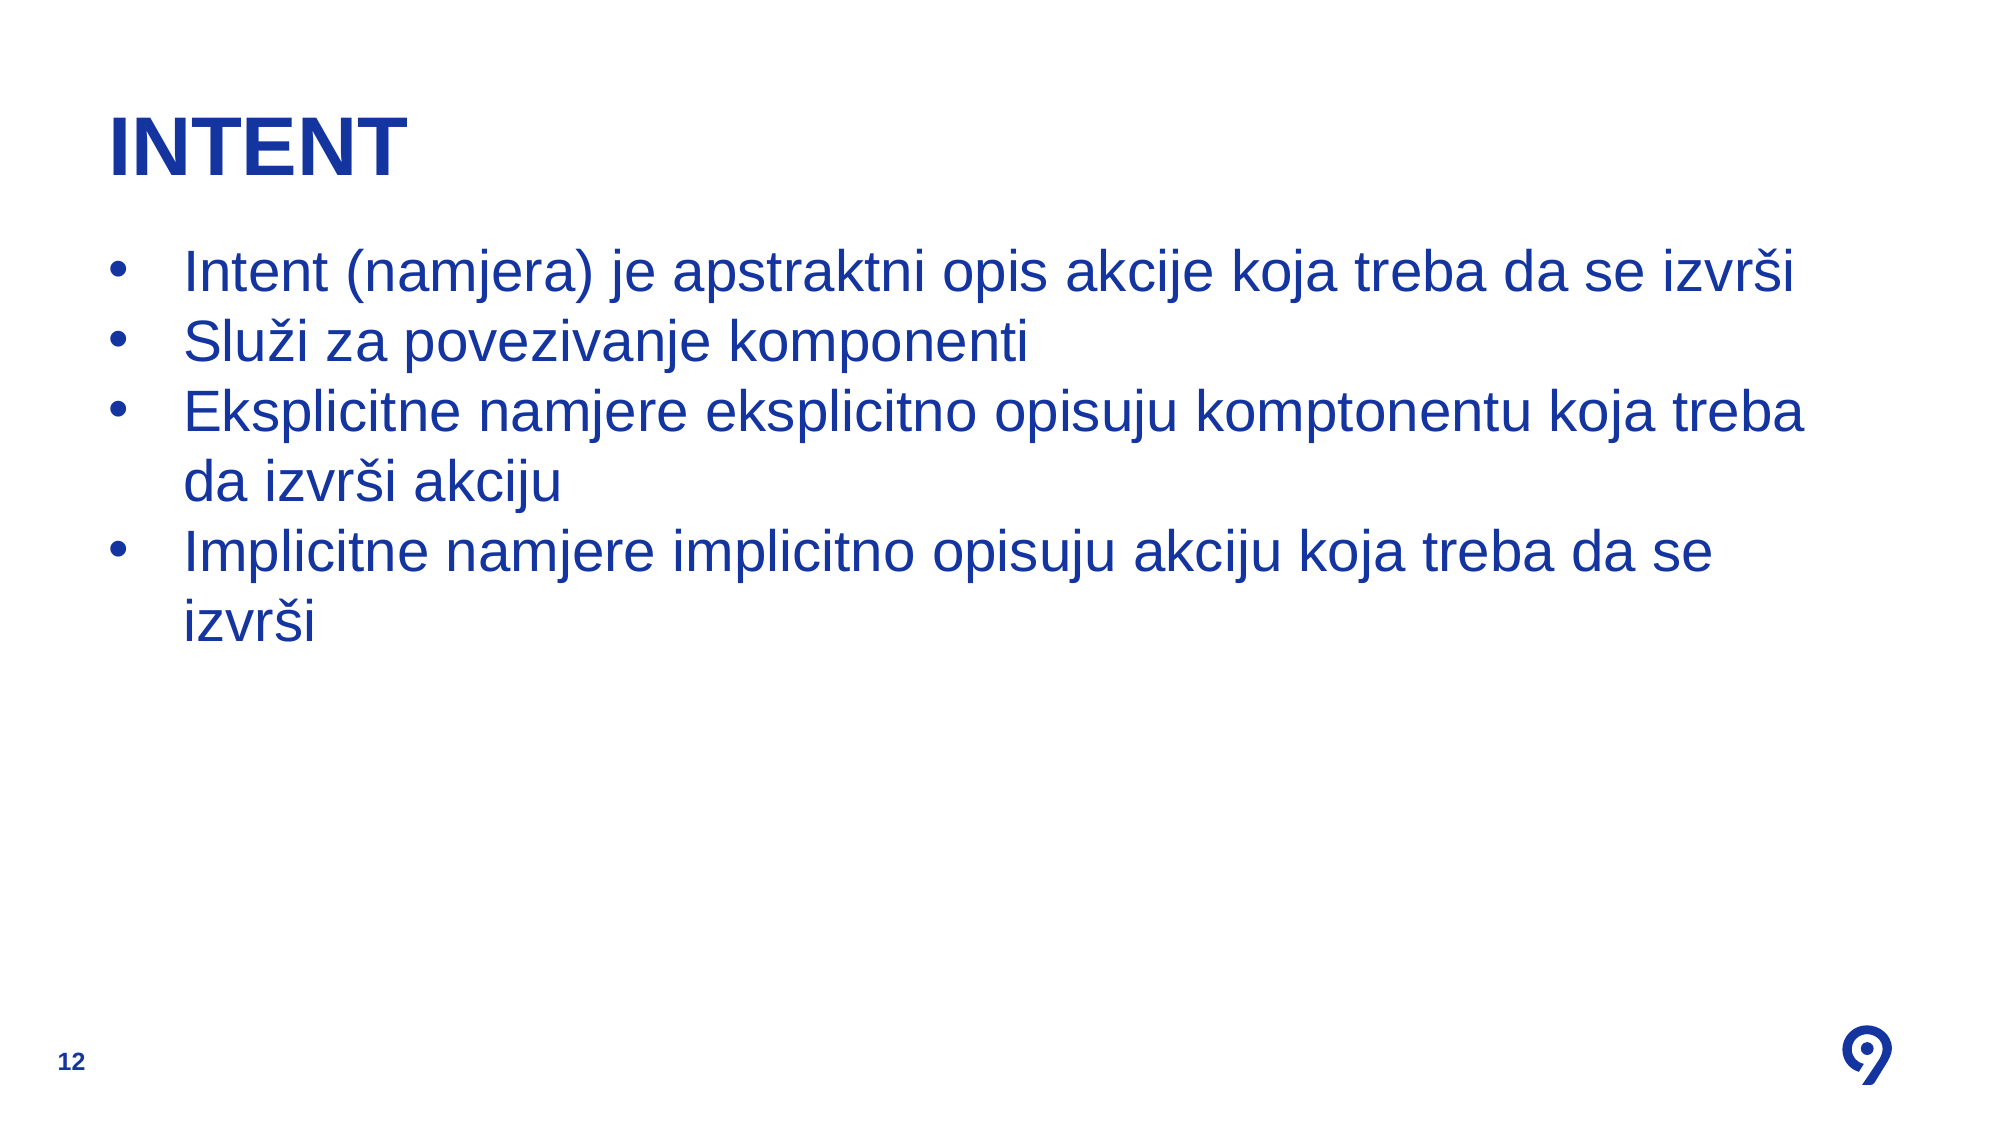

# intent
Intent (namjera) je apstraktni opis akcije koja treba da se izvrši
Služi za povezivanje komponenti
Eksplicitne namjere eksplicitno opisuju komptonentu koja treba da izvrši akciju
Implicitne namjere implicitno opisuju akciju koja treba da se izvrši

12